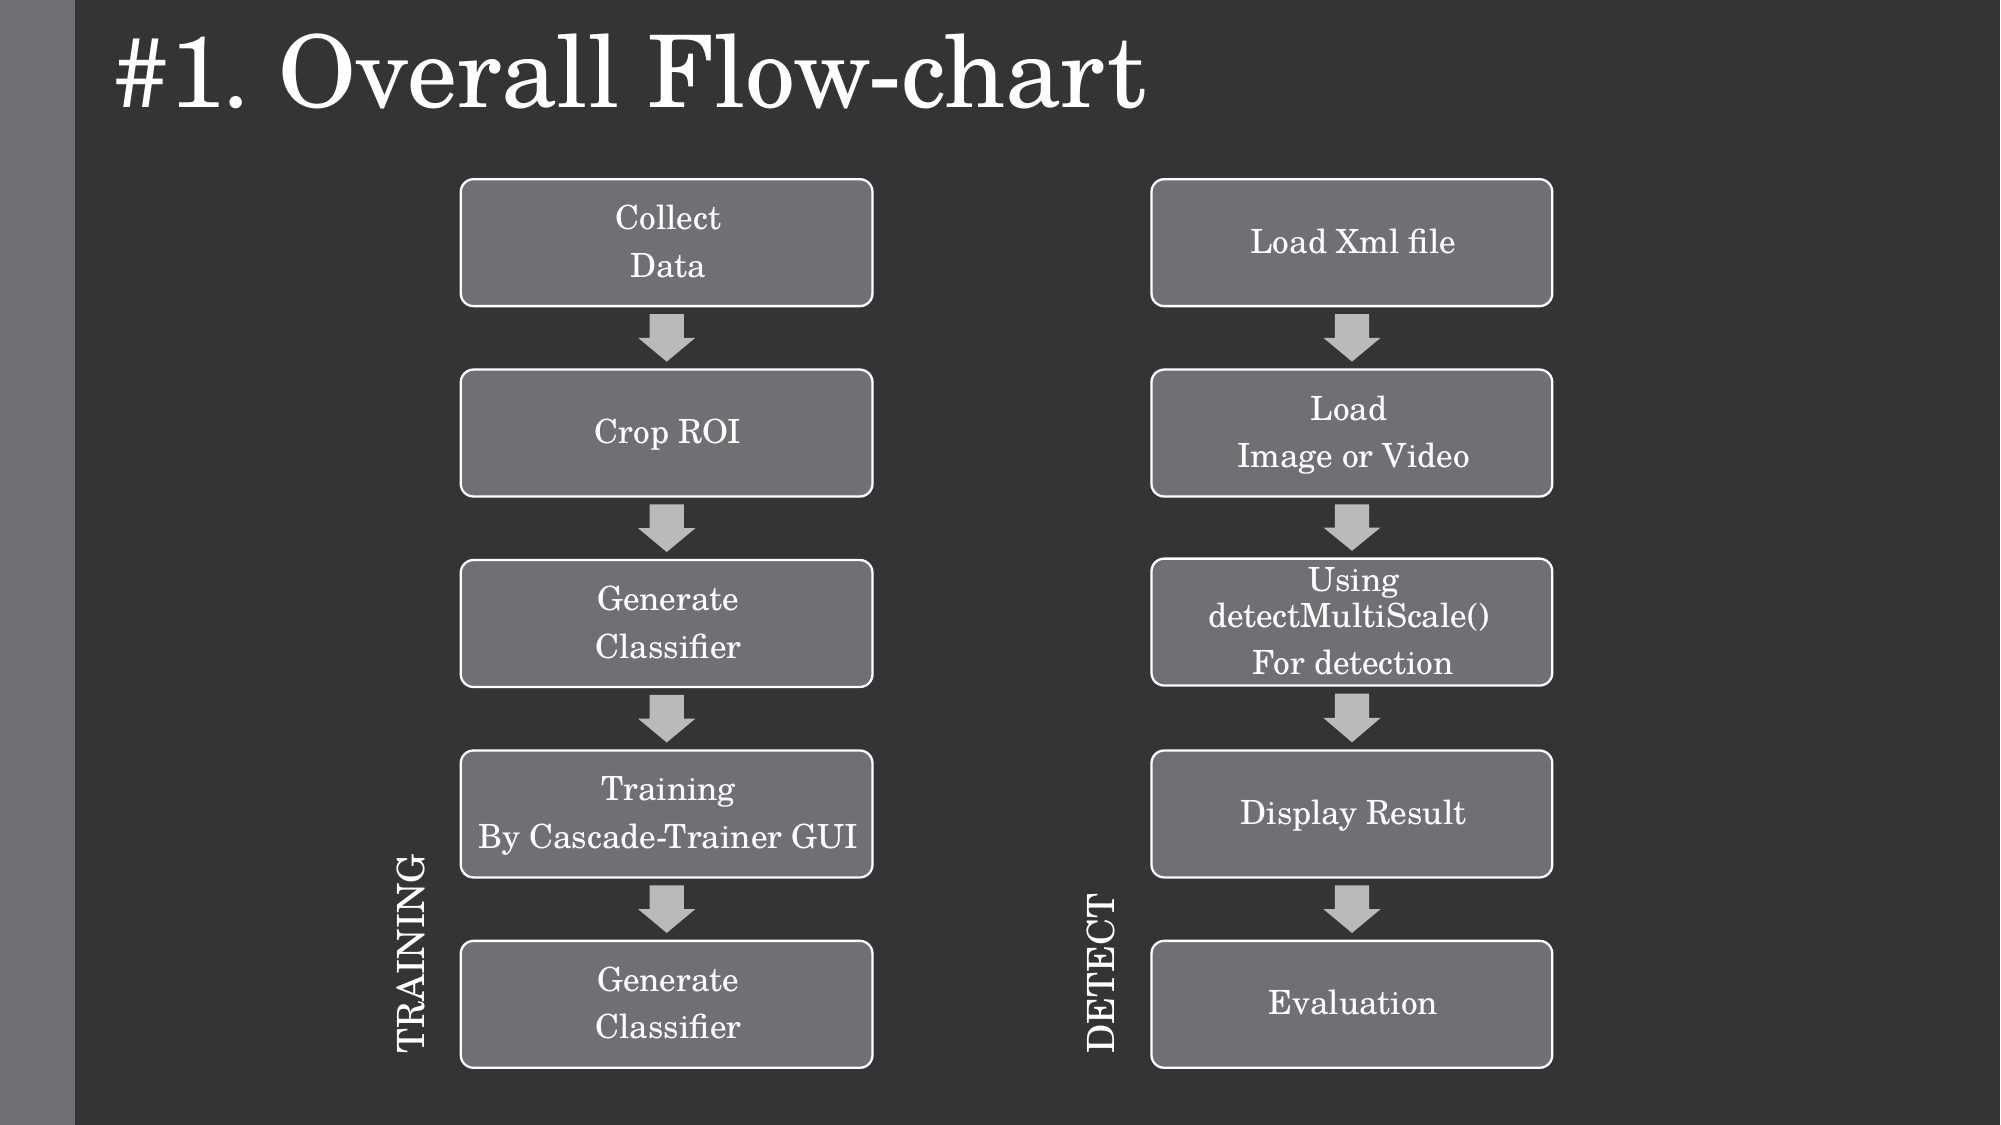

#1. Overall Flow-chart
Collect
Data

Crop ROI

Generate
Classifier

Training
By Cascade-Trainer GUI

Generate
Classifier
Load Xml file

Load
Image or Video

Using detectMultiScale()
For detection

Display Result

Evaluation
TRAINING
DETECT